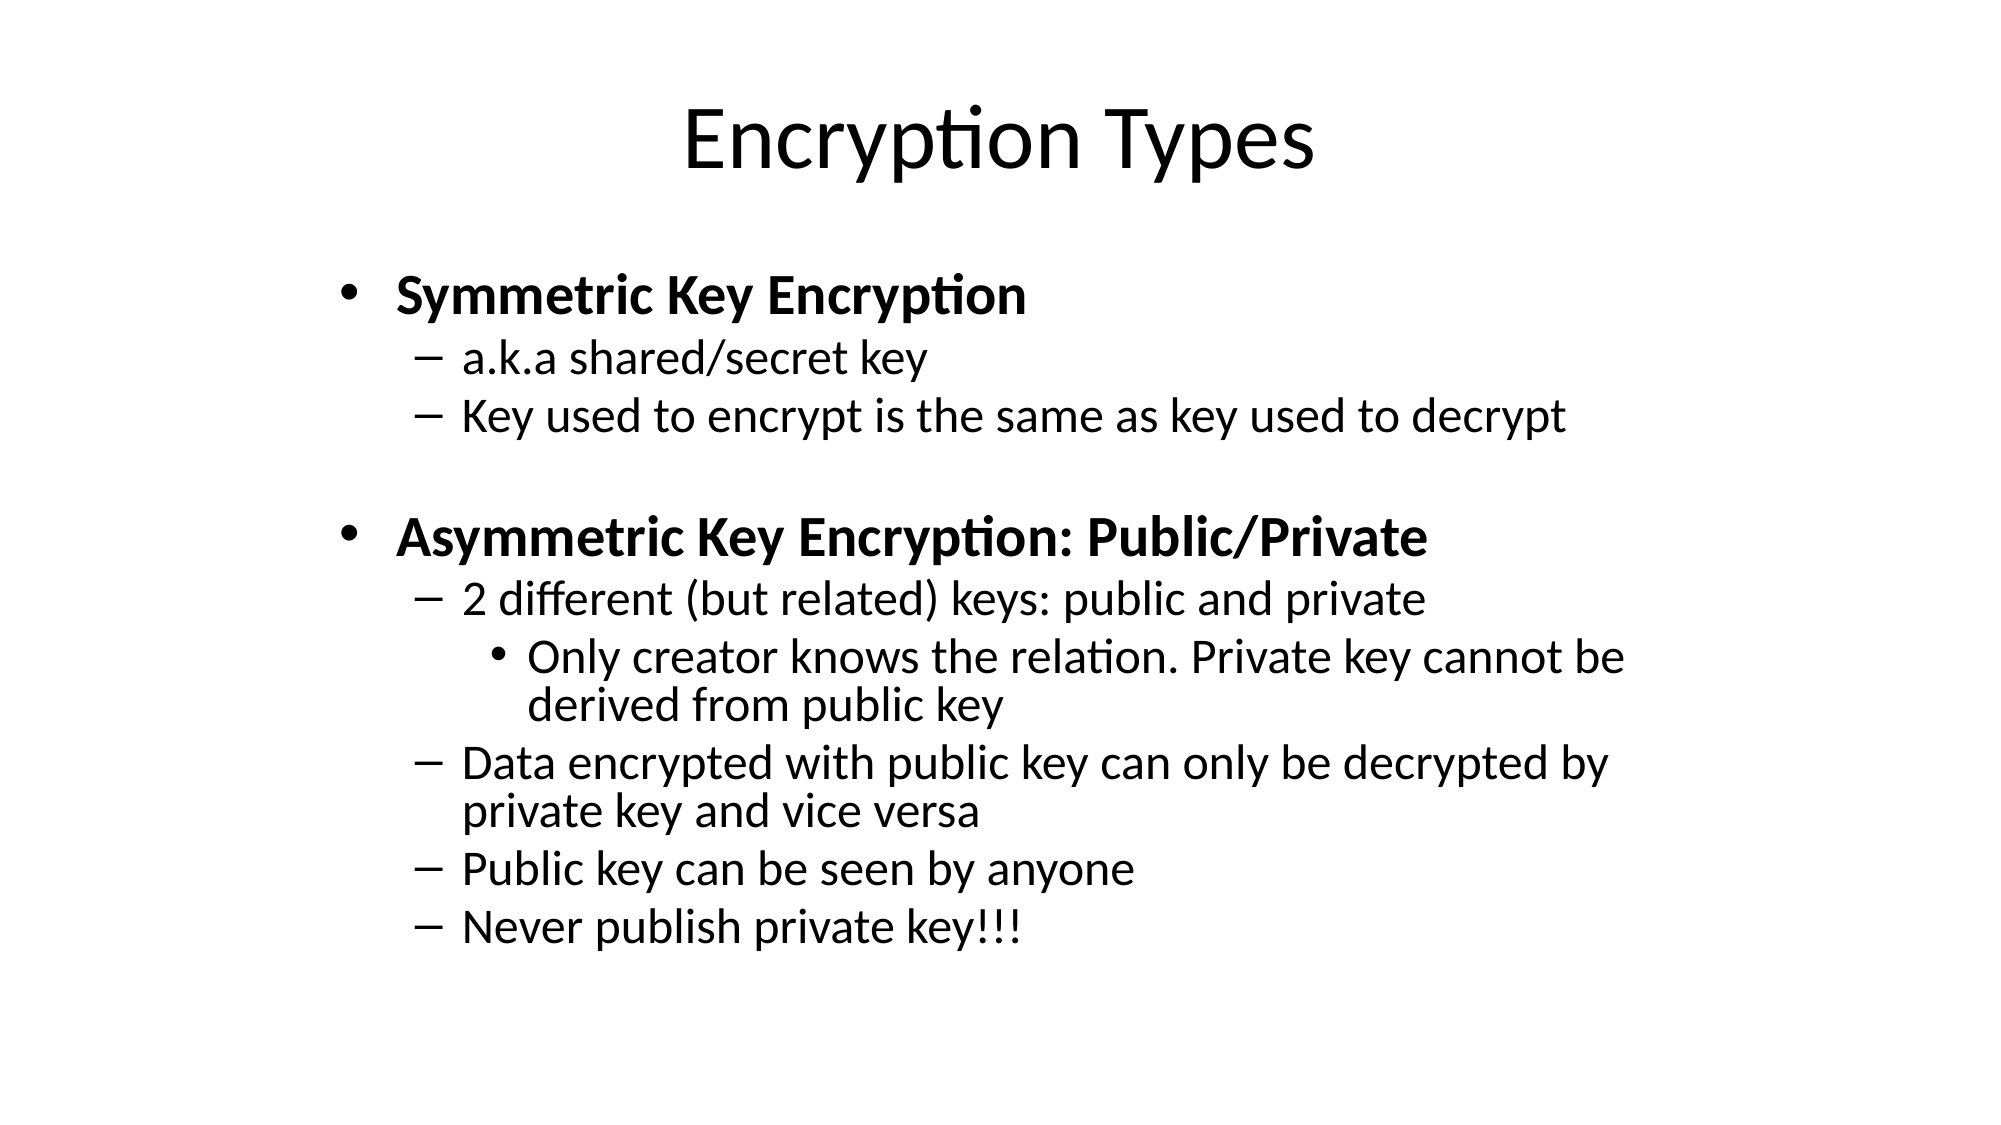

# Encryption Types
Symmetric Key Encryption
a.k.a shared/secret key
Key used to encrypt is the same as key used to decrypt

Asymmetric Key Encryption: Public/Private
2 different (but related) keys: public and private
Only creator knows the relation. Private key cannot be derived from public key
Data encrypted with public key can only be decrypted by private key and vice versa
Public key can be seen by anyone
Never publish private key!!!